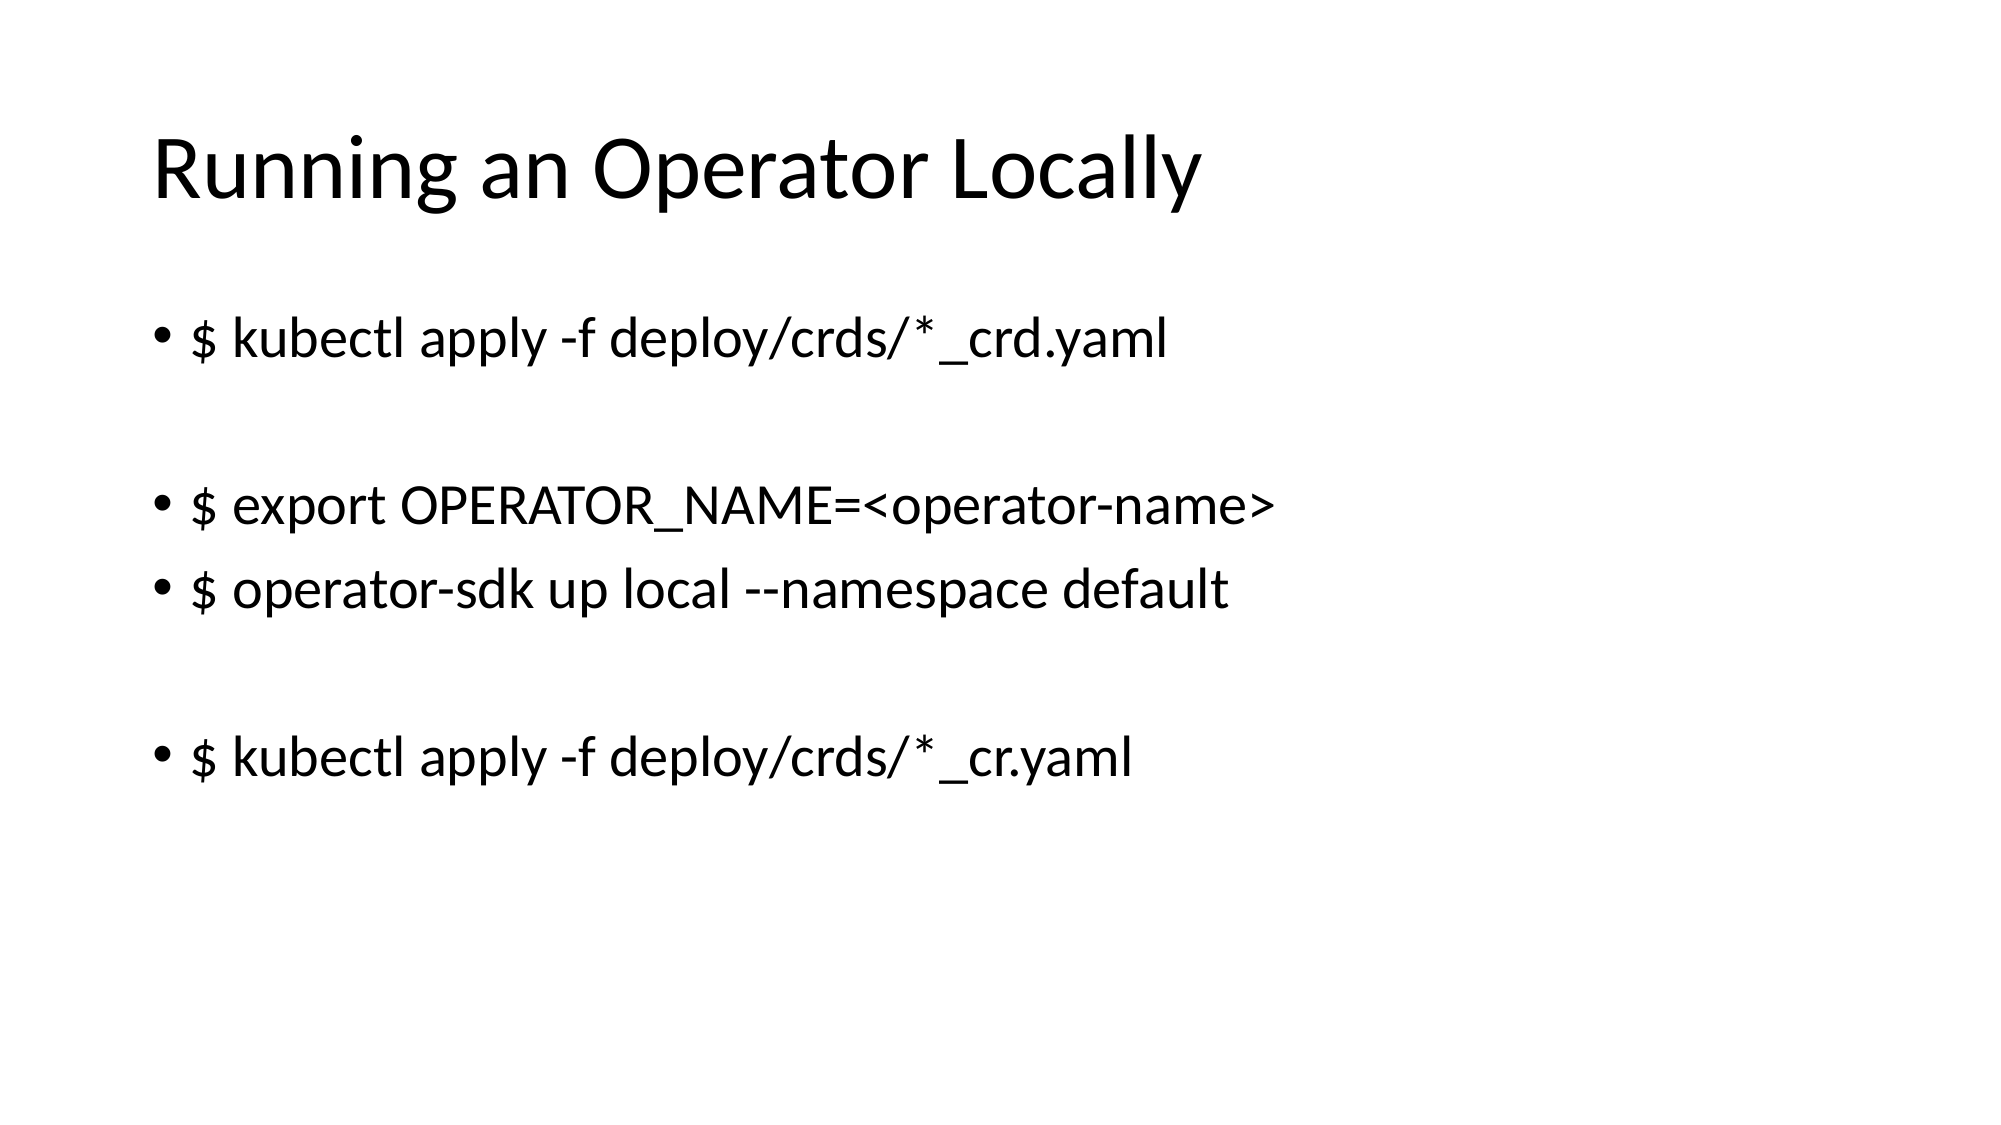

# Running an Operator Locally
$ kubectl apply -f deploy/crds/*_crd.yaml

$ export OPERATOR_NAME=<operator-name>
$ operator-sdk up local --namespace default

$ kubectl apply -f deploy/crds/*_cr.yaml